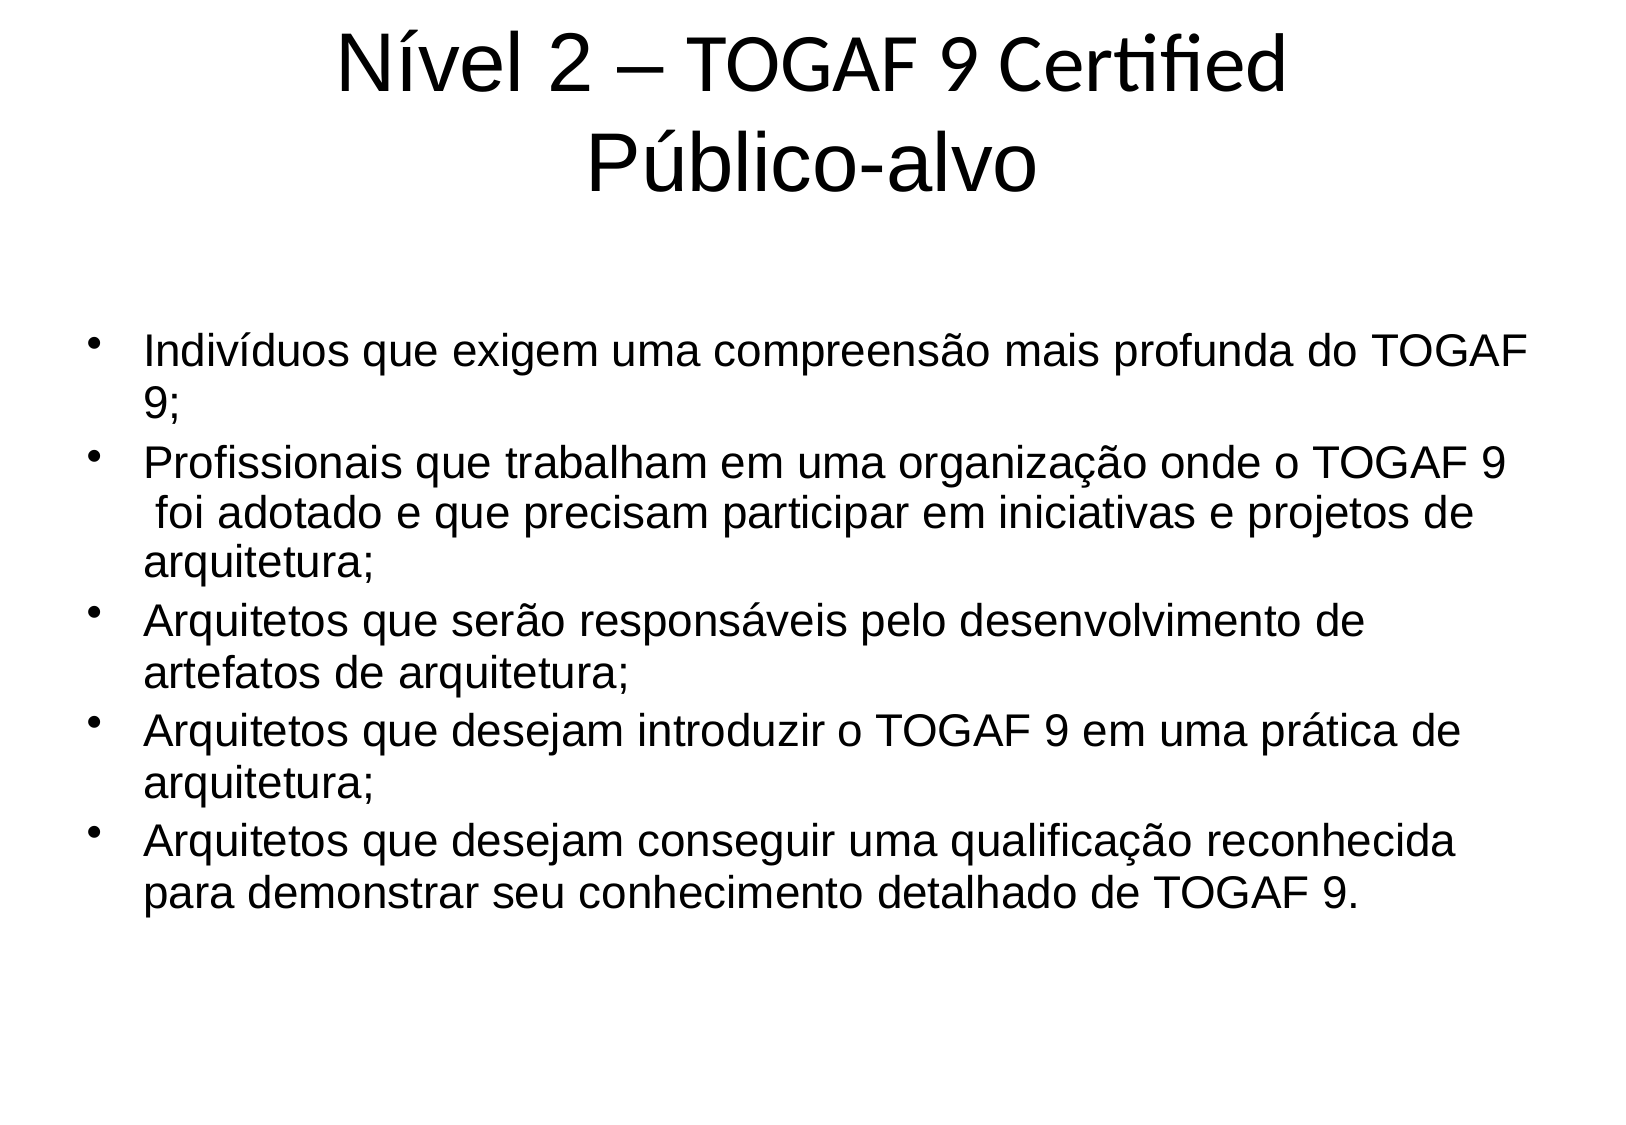

# Nível 2 – TOGAF 9 Certified
Público-alvo
Indivíduos que exigem uma compreensão mais profunda do TOGAF
9;
Profissionais que trabalham em uma organização onde o TOGAF 9  foi adotado e que precisam participar em iniciativas e projetos de  arquitetura;
Arquitetos que serão responsáveis pelo desenvolvimento de
artefatos de arquitetura;
Arquitetos que desejam introduzir o TOGAF 9 em uma prática de
arquitetura;
Arquitetos que desejam conseguir uma qualificação reconhecida
para demonstrar seu conhecimento detalhado de TOGAF 9.